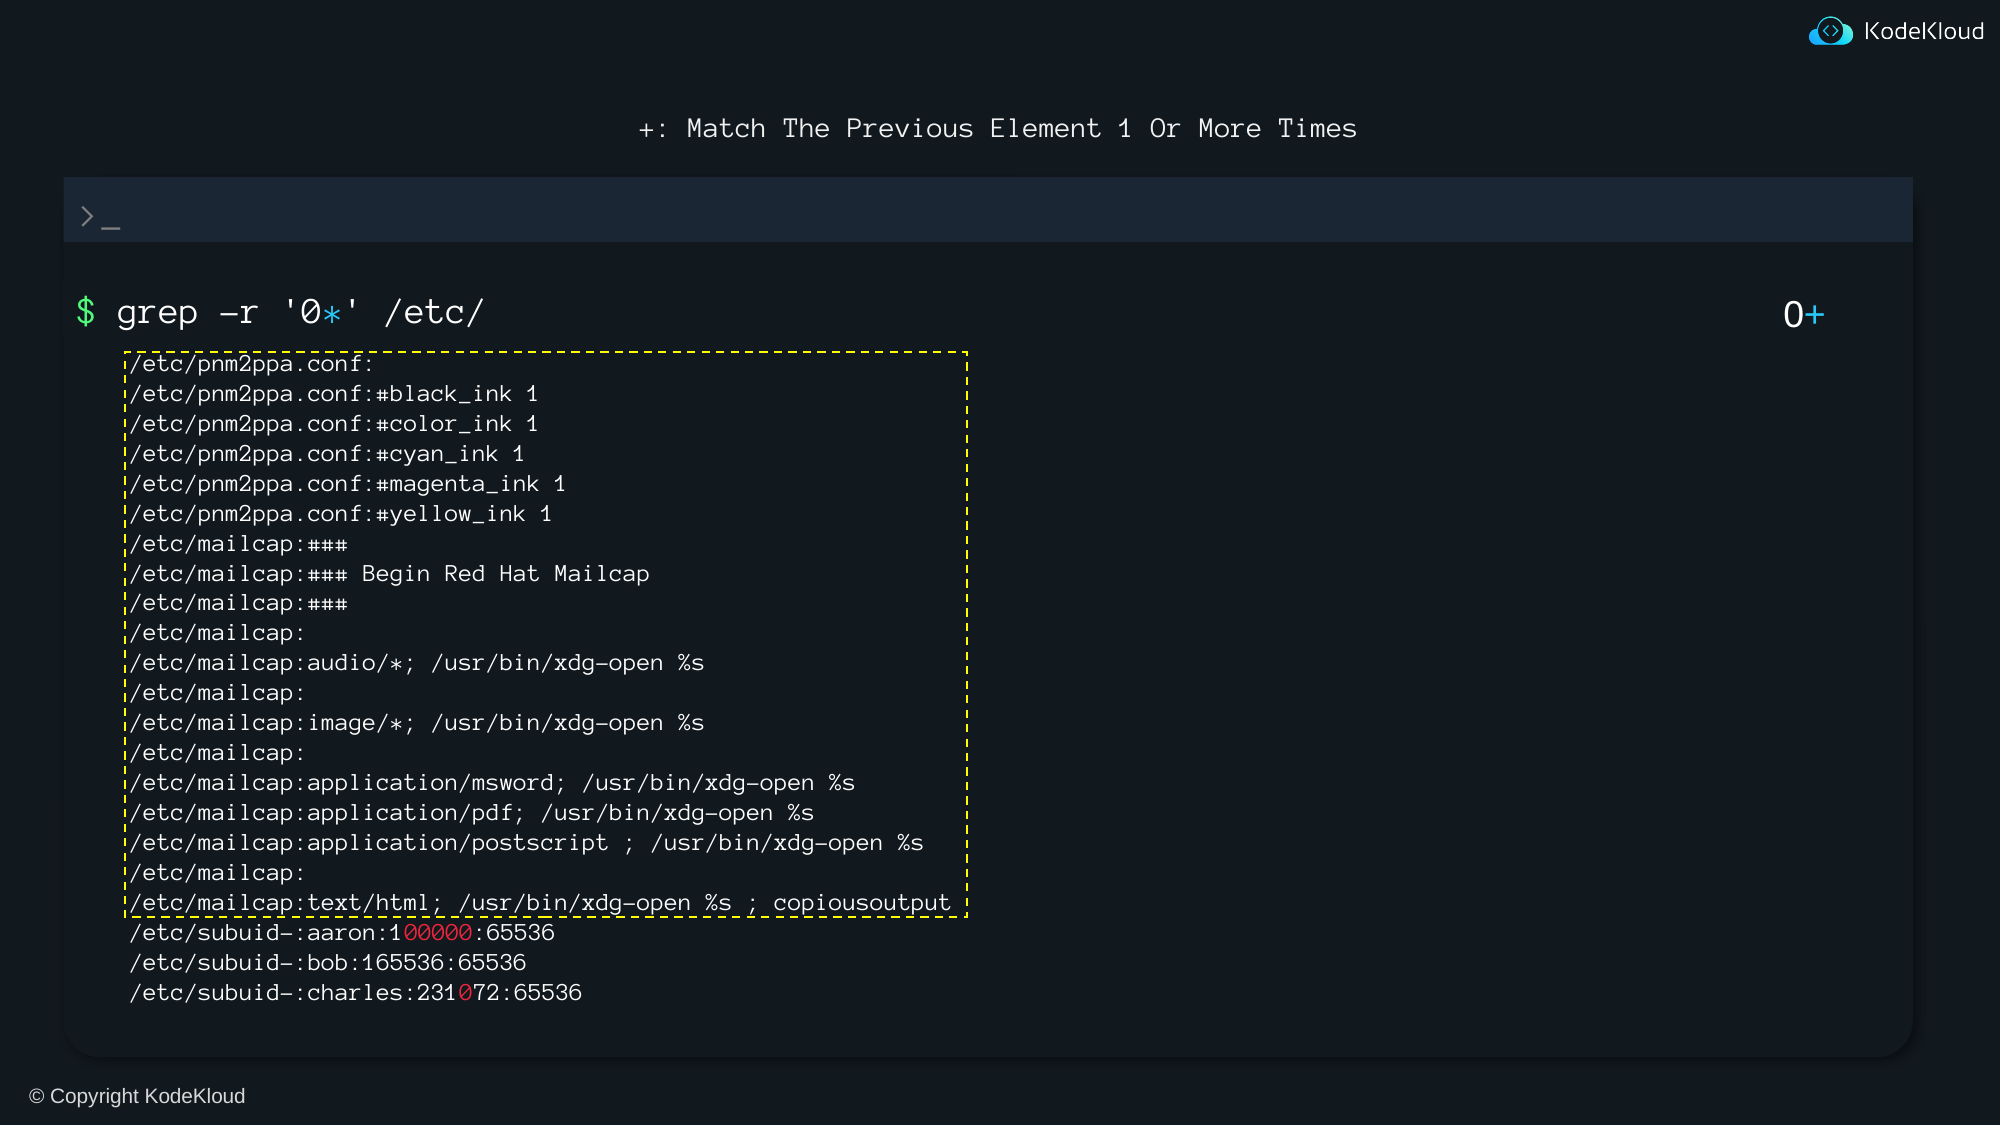

# +: Match The Previous Element 1 Or More Times
$ grep -r '0*' /etc/
 0+
/etc/pnm2ppa.conf:
/etc/pnm2ppa.conf:#black_ink 1
/etc/pnm2ppa.conf:#color_ink 1
/etc/pnm2ppa.conf:#cyan_ink 1
/etc/pnm2ppa.conf:#magenta_ink 1
/etc/pnm2ppa.conf:#yellow_ink 1
/etc/mailcap:###
/etc/mailcap:### Begin Red Hat Mailcap
/etc/mailcap:###
/etc/mailcap:
/etc/mailcap:audio/*; /usr/bin/xdg-open %s
/etc/mailcap:
/etc/mailcap:image/*; /usr/bin/xdg-open %s
/etc/mailcap:
/etc/mailcap:application/msword; /usr/bin/xdg-open %s
/etc/mailcap:application/pdf; /usr/bin/xdg-open %s
/etc/mailcap:application/postscript ; /usr/bin/xdg-open %s
/etc/mailcap:
/etc/mailcap:text/html; /usr/bin/xdg-open %s ; copiousoutput
/etc/subuid-:aaron:100000:65536
/etc/subuid-:bob:165536:65536
/etc/subuid-:charles:231072:65536